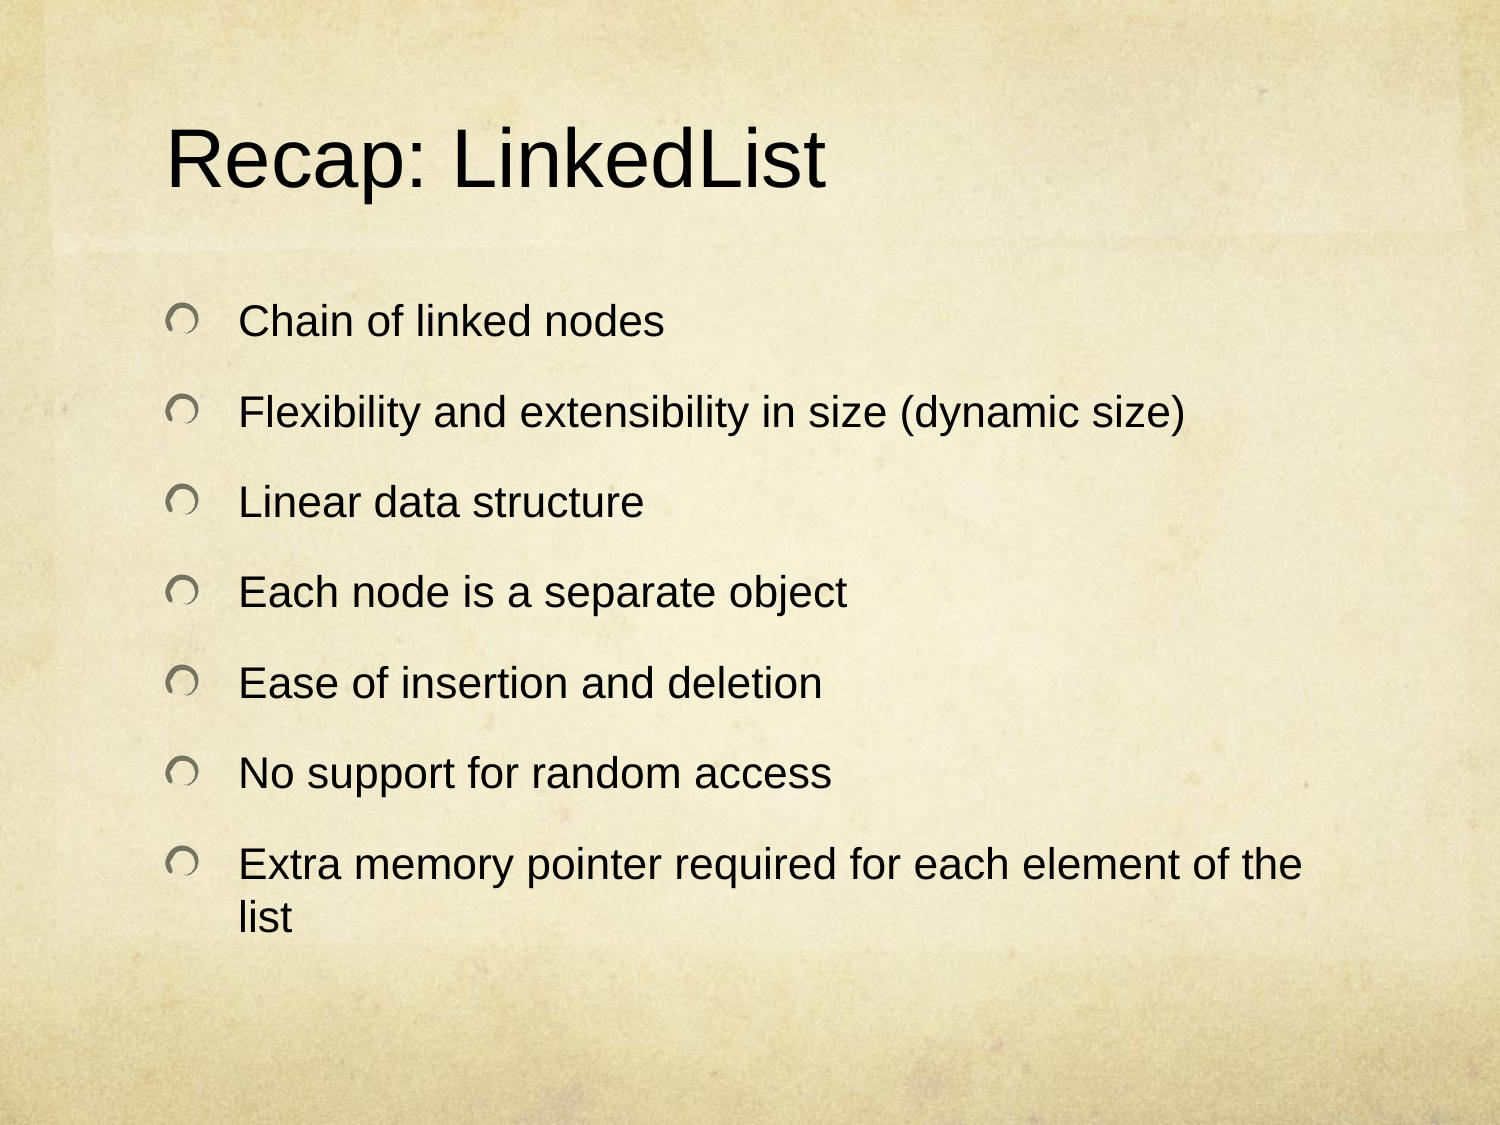

# Recap: LinkedList
Chain of linked nodes
Flexibility and extensibility in size (dynamic size)
Linear data structure
Each node is a separate object
Ease of insertion and deletion
No support for random access
Extra memory pointer required for each element of the list